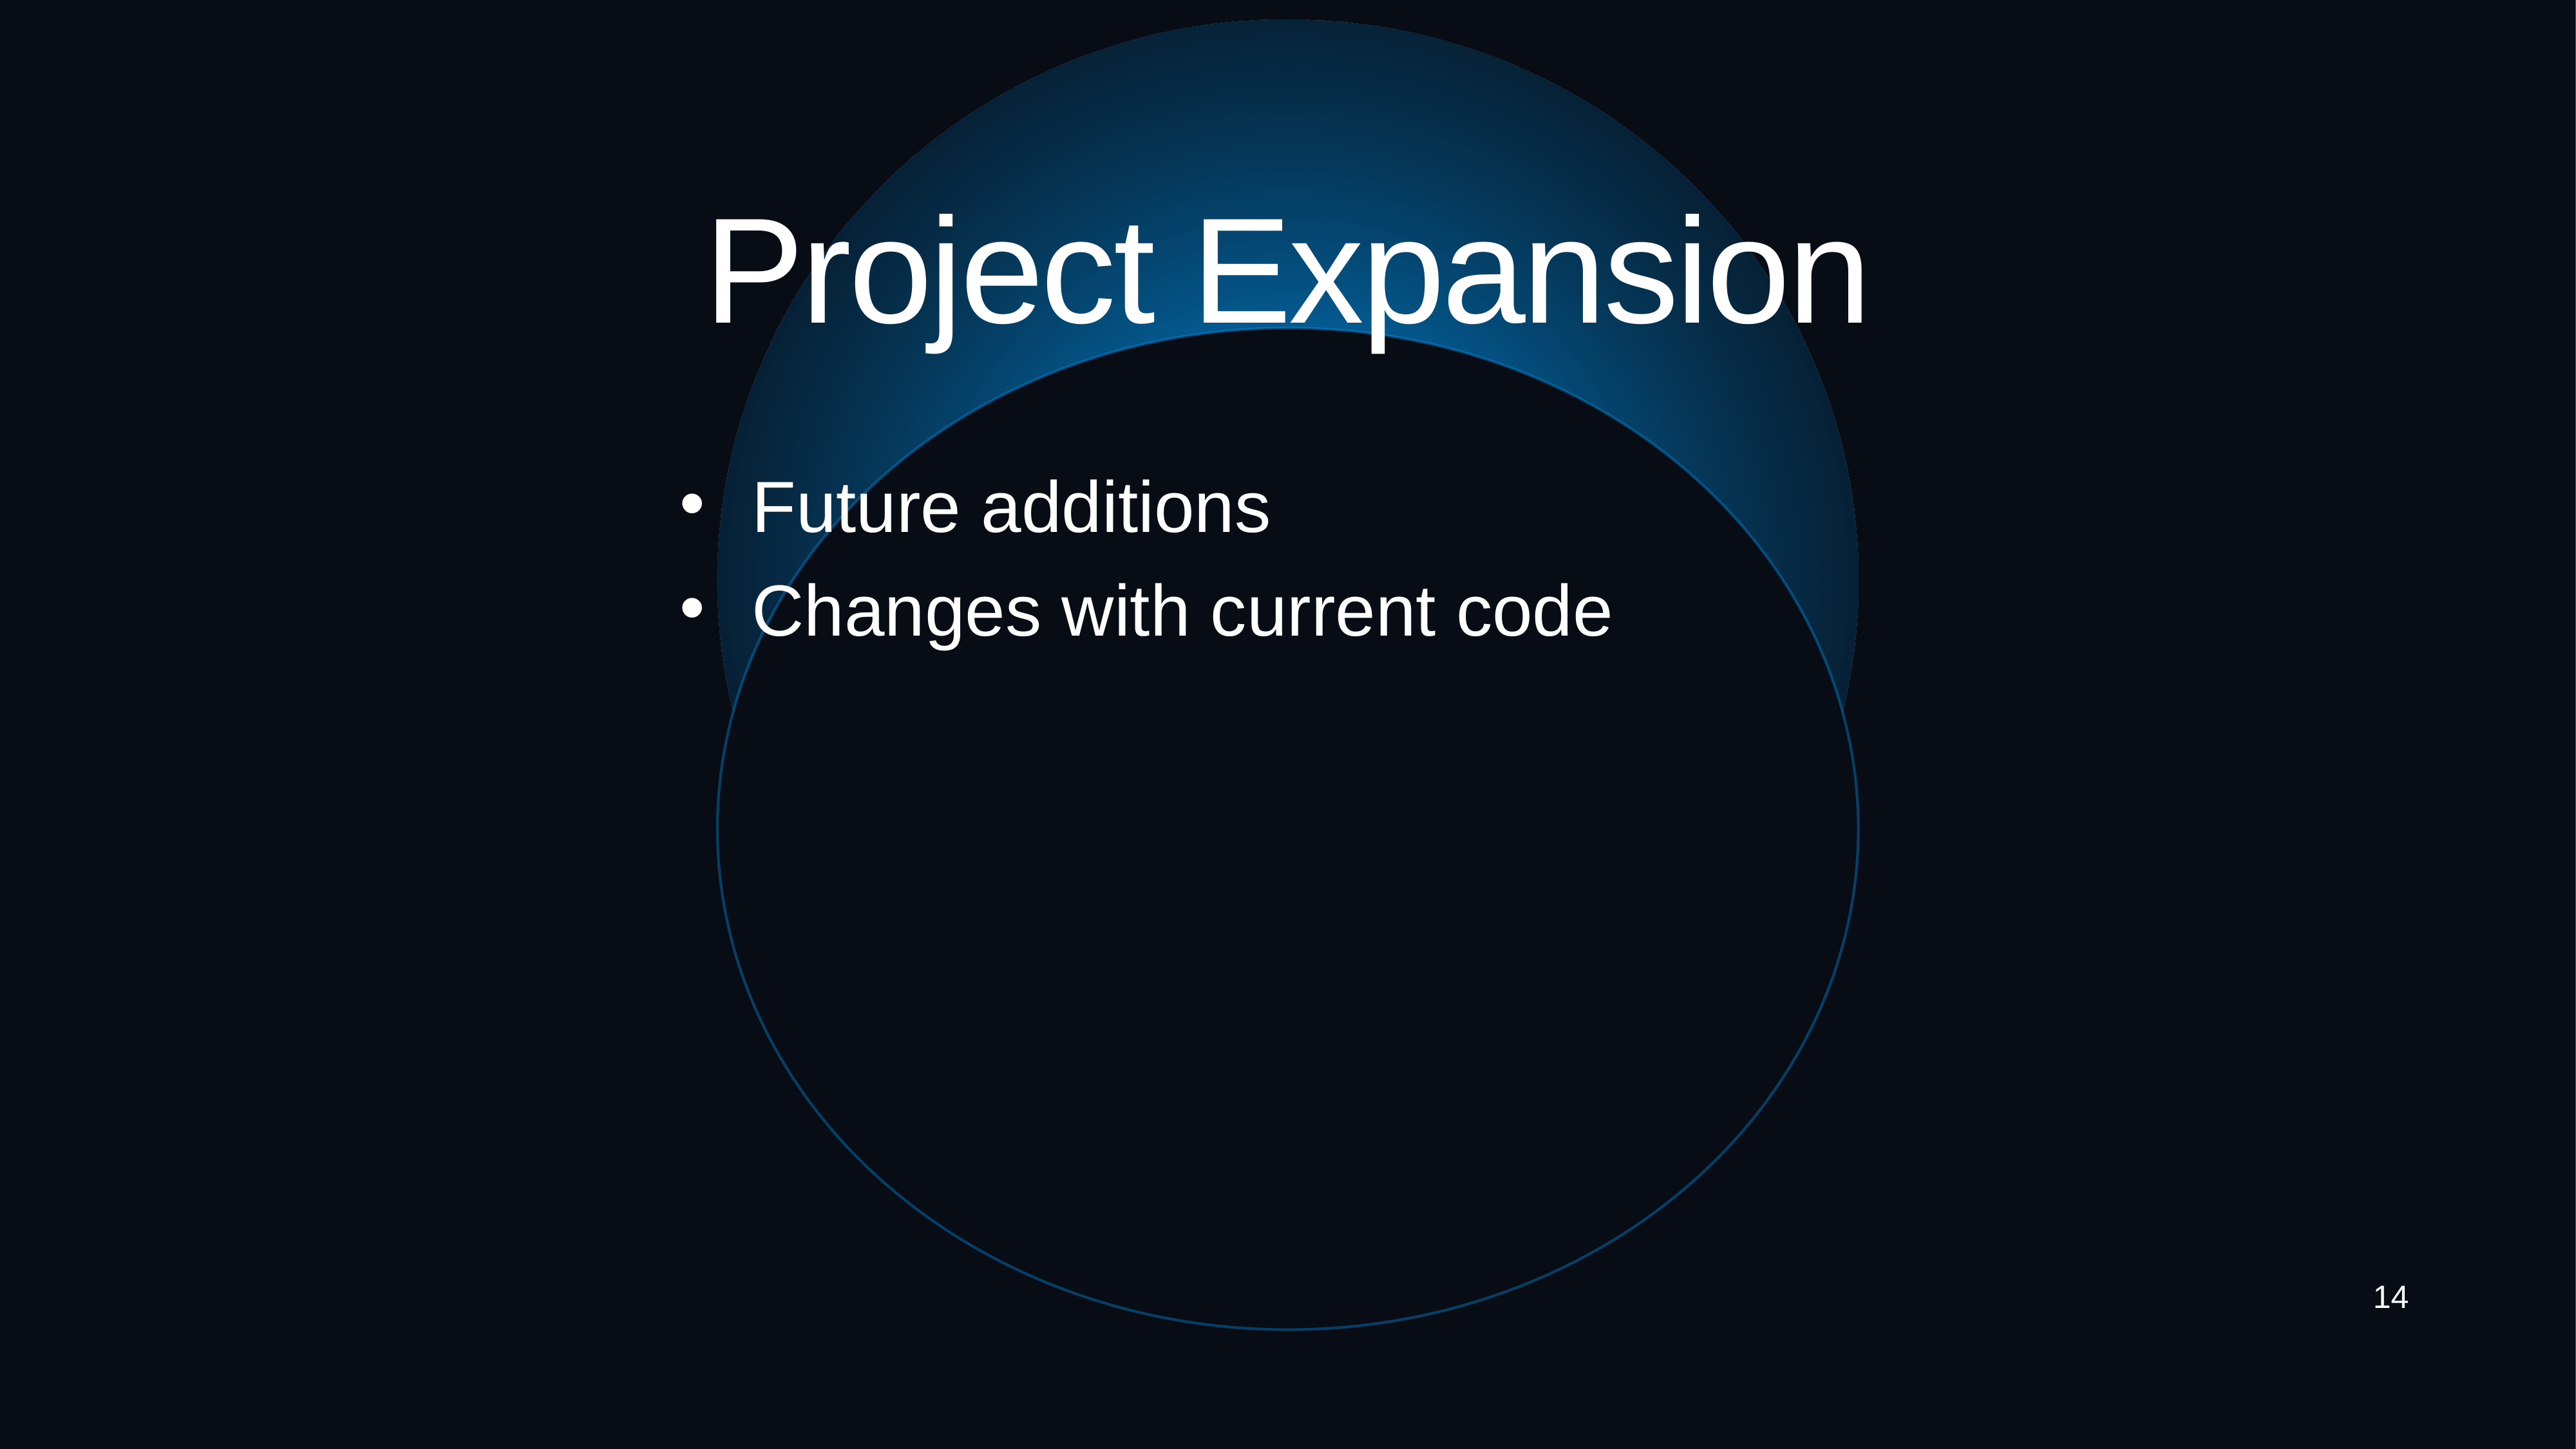

Project Expansion

Future additions
Changes with current code
14